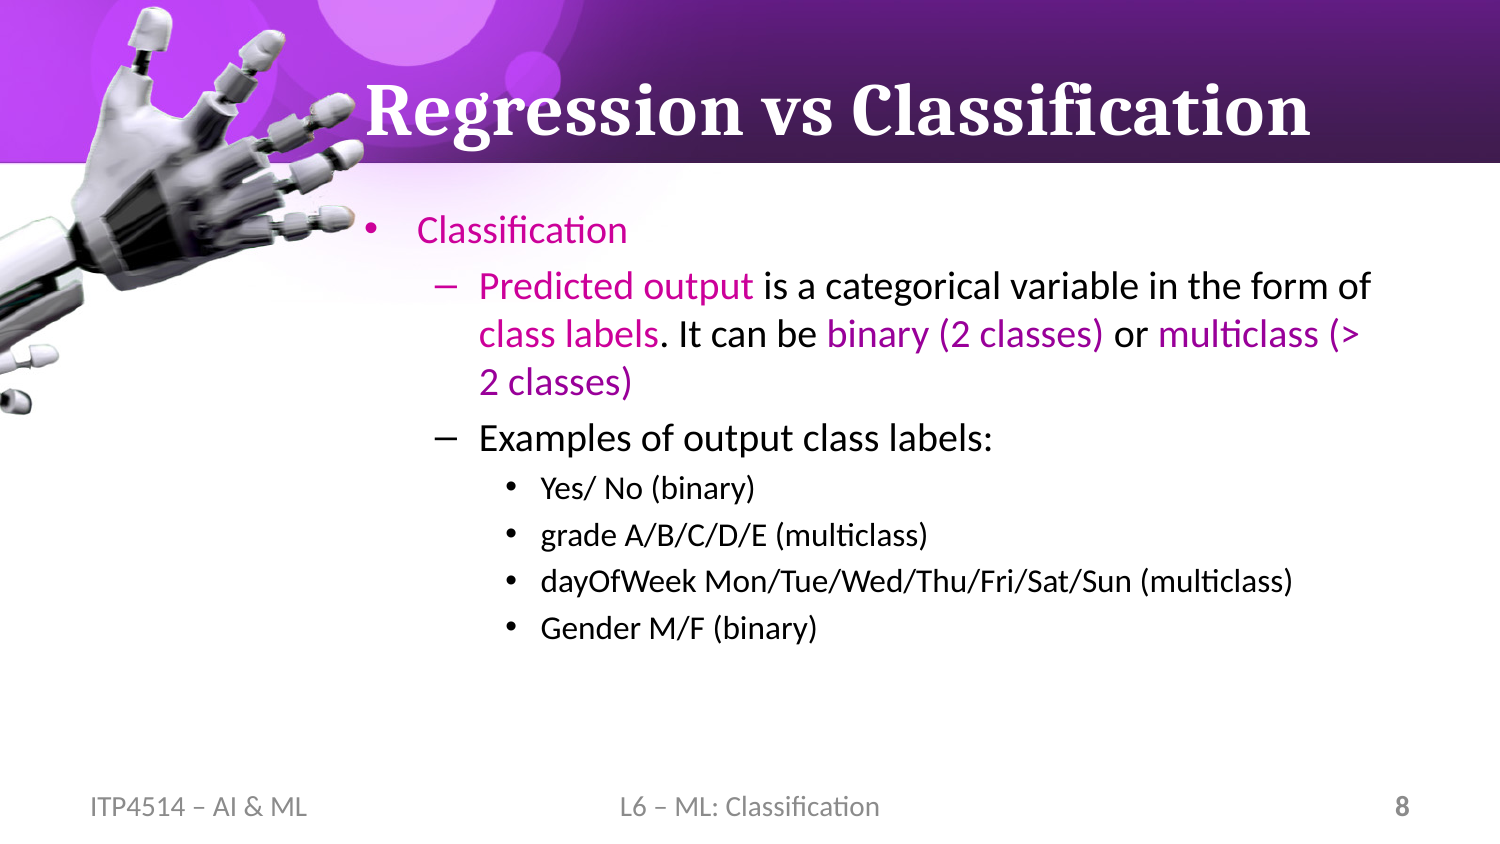

# Regression vs Classification
Classification
Predicted output is a categorical variable in the form of class labels. It can be binary (2 classes) or multiclass (> 2 classes)
Examples of output class labels:
Yes/ No (binary)
grade A/B/C/D/E (multiclass)
dayOfWeek Mon/Tue/Wed/Thu/Fri/Sat/Sun (multiclass)
Gender M/F (binary)

ITP4514 – AI & ML
L6 – ML: Classification
8